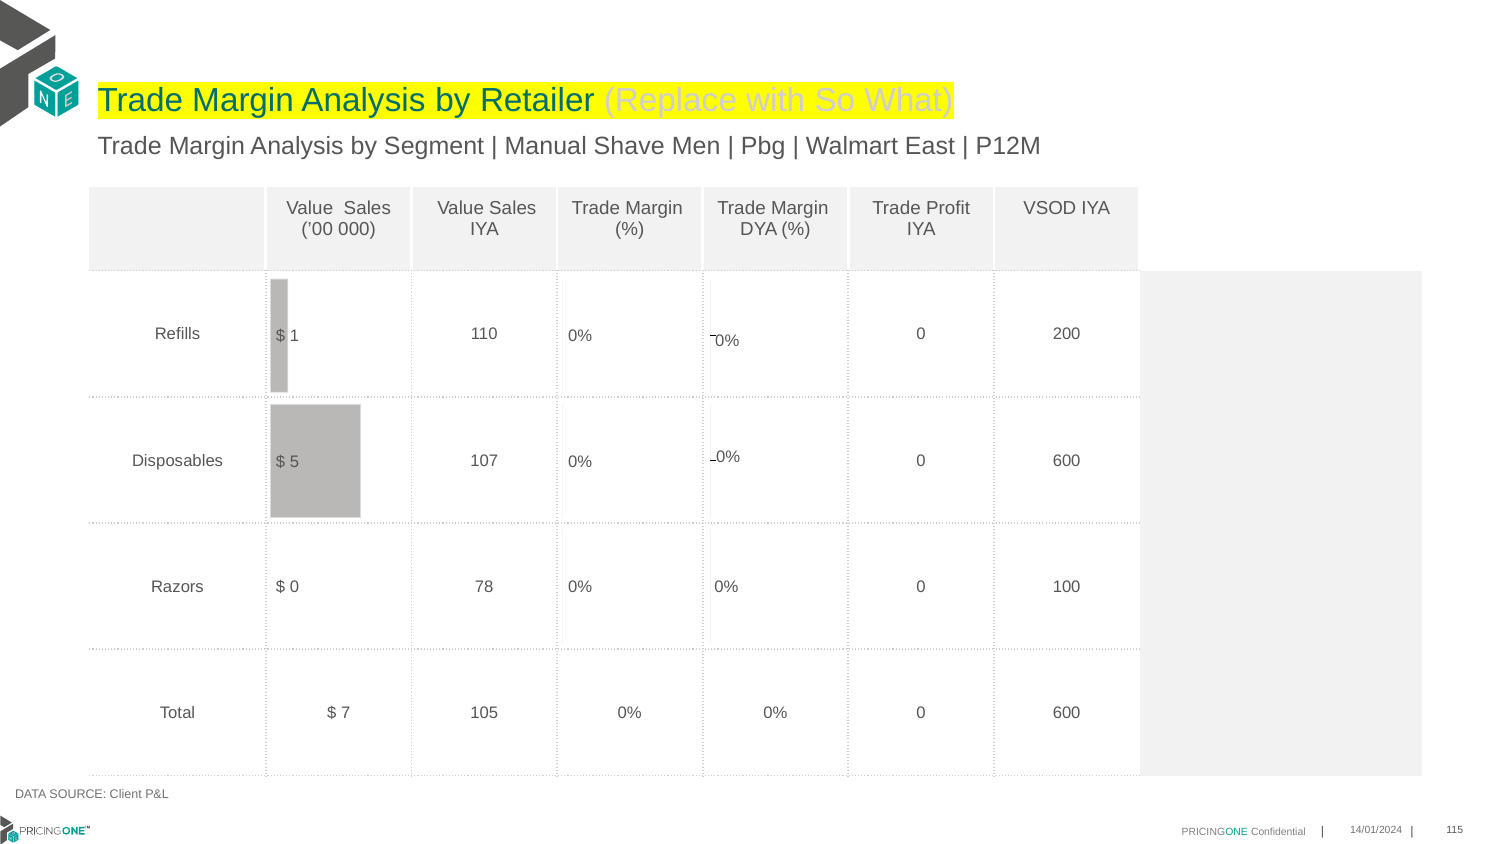

# Trade Margin Analysis by Retailer (Replace with So What)
Trade Margin Analysis by Segment | Manual Shave Men | Pbg | Walmart East | P12M
|  | Value Sales (’00 000) | Value Sales IYA | Trade Margin (%) | Trade Margin DYA (%) | Trade Profit IYA | VSOD IYA |  |
| --- | --- | --- | --- | --- | --- | --- | --- |
| Refills |  | 110 |  |  | 0 | 200 |  |
| Disposables |  | 107 |  |  | 0 | 600 |  |
| Razors |  | 78 |  |  | 0 | 100 |  |
| Total | $ 7 | 105 | 0% | 0% | 0 | 600 |  |

### Chart

| Category | Trade Margin DYA |
|---|---|
| Refills | 0.0 |
| Disposables | 0.0 |
| Razors | 0.0 |
| None | None |

### Chart

| Category | Trade Margin % |
|---|---|
| Refills | 0.0 |
| Disposables | 0.0 |
| Razors | 0.0 |
| None | None |

### Chart

| Category | Value Sales |
|---|---|
| Refills | 1.0 |
| Disposables | 5.0 |
| Razors | 0.0 |
| None | None |
DATA SOURCE: Client P&L

14/01/2024
115